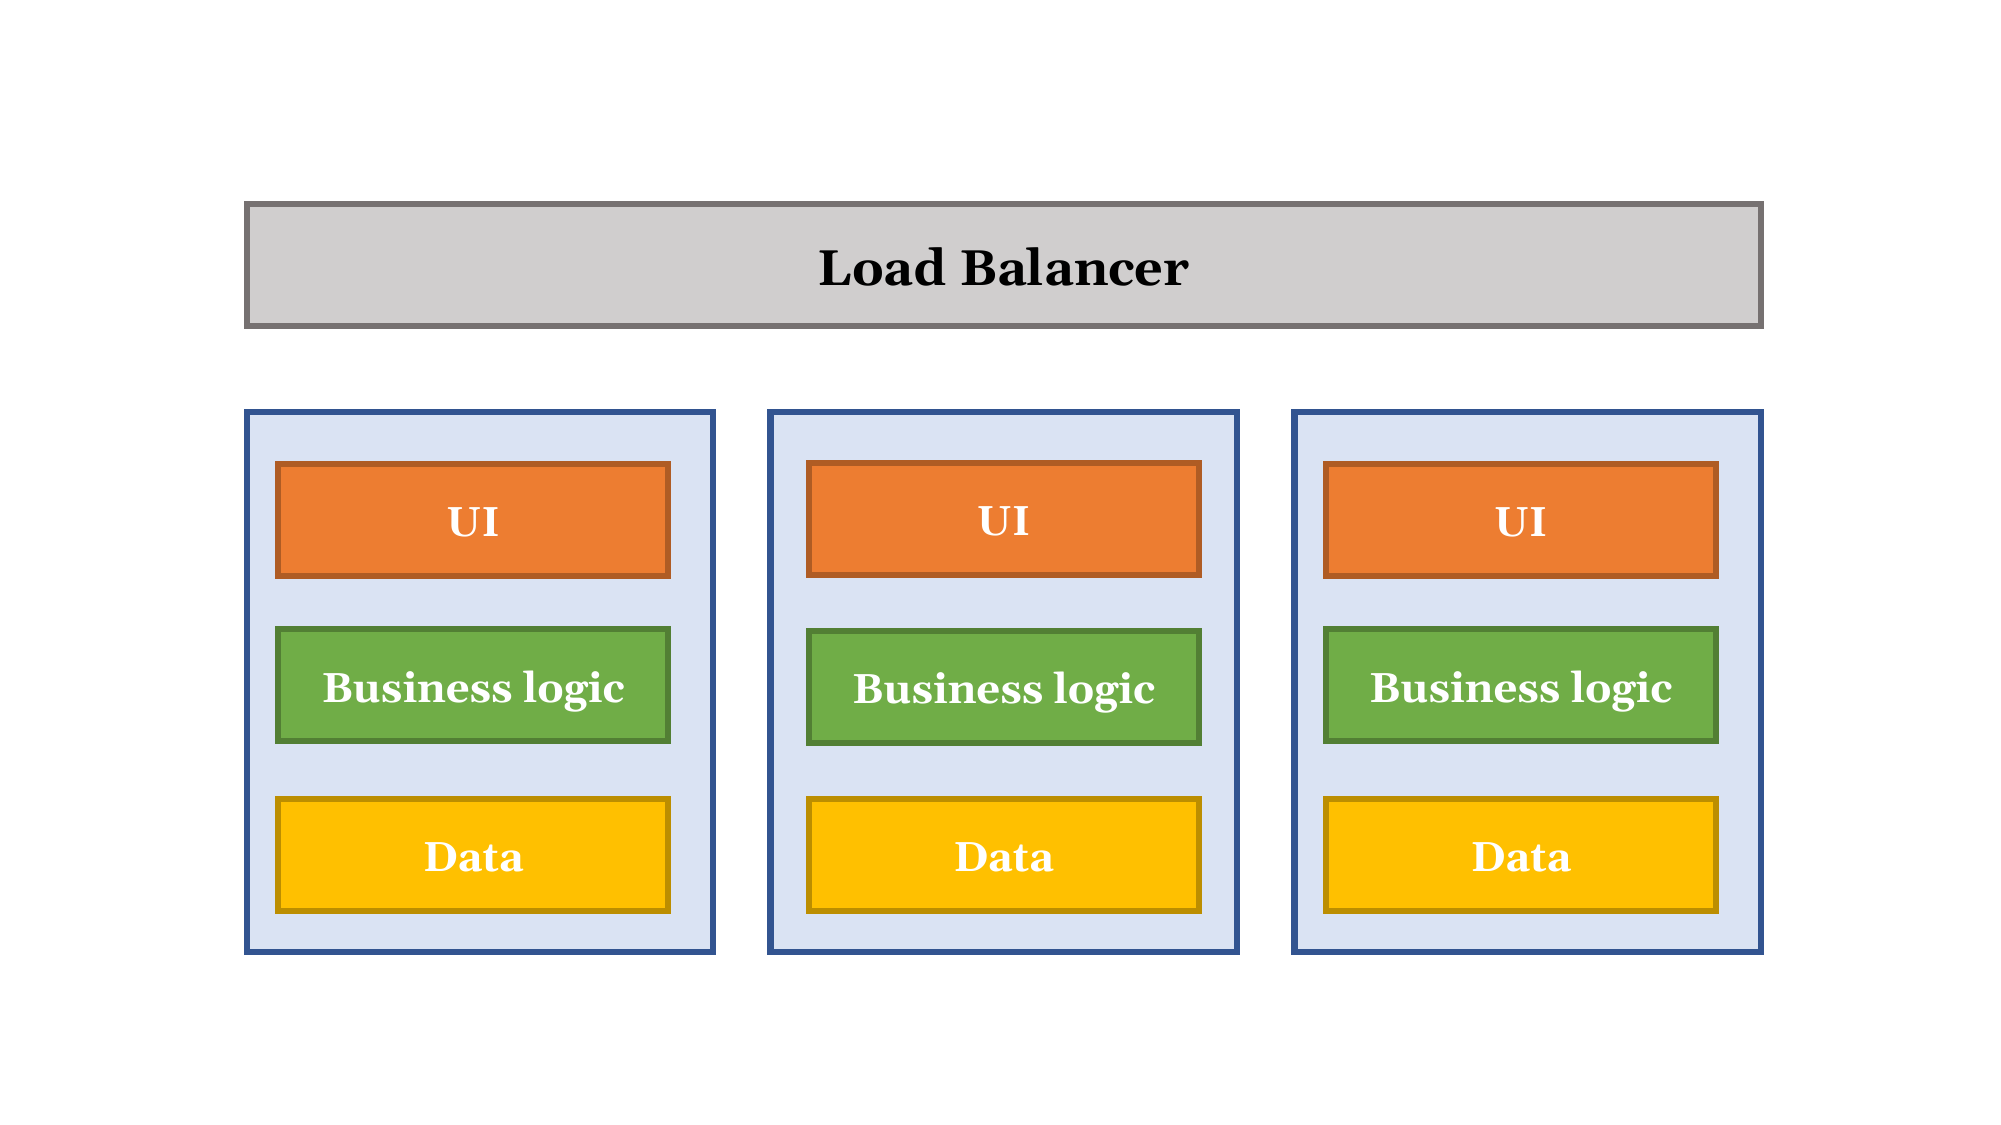

Load Balancer

UI
Business logic
Data

UI
Business logic
Data

UI
Business logic
Data